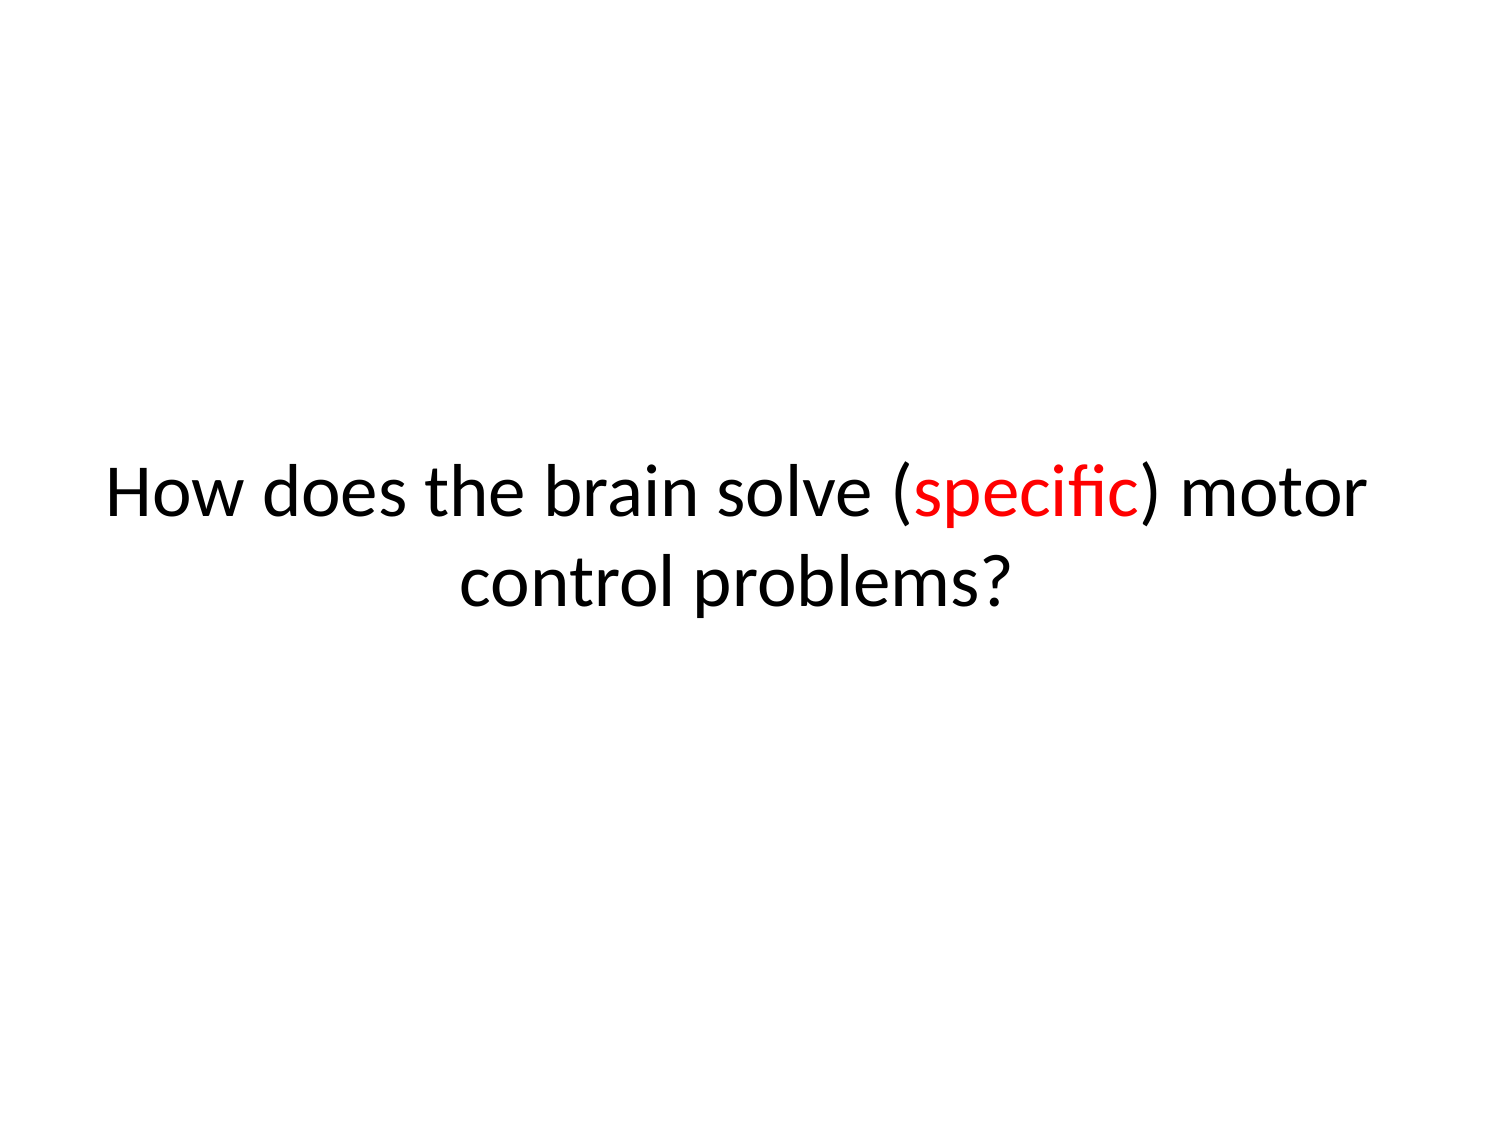

# How does the brain solve (specific) motor control problems?